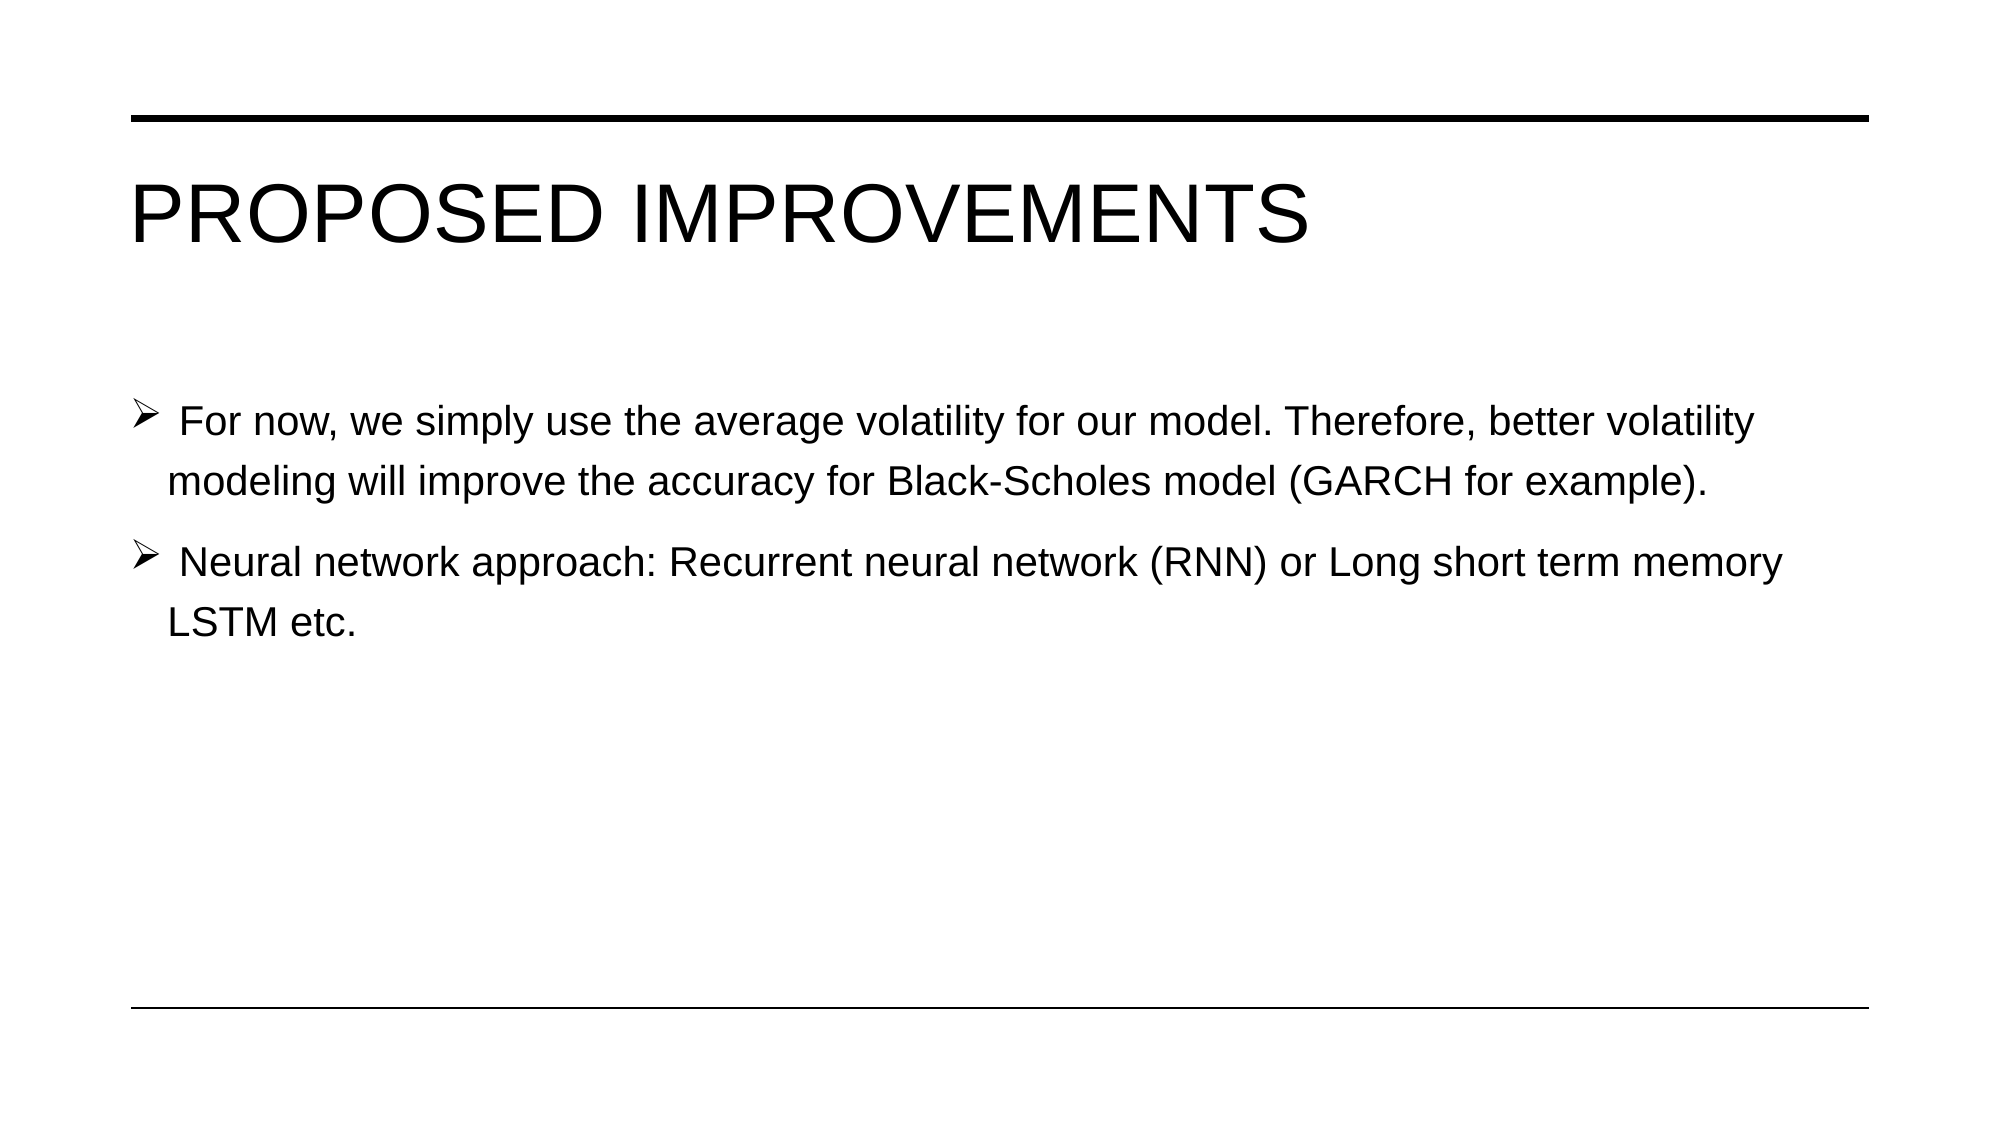

# PROPOSED IMPROVEMENTS
 For now, we simply use the average volatility for our model. Therefore, better volatility modeling will improve the accuracy for Black-Scholes model (GARCH for example).
 Neural network approach: Recurrent neural network (RNN) or Long short term memory LSTM etc.